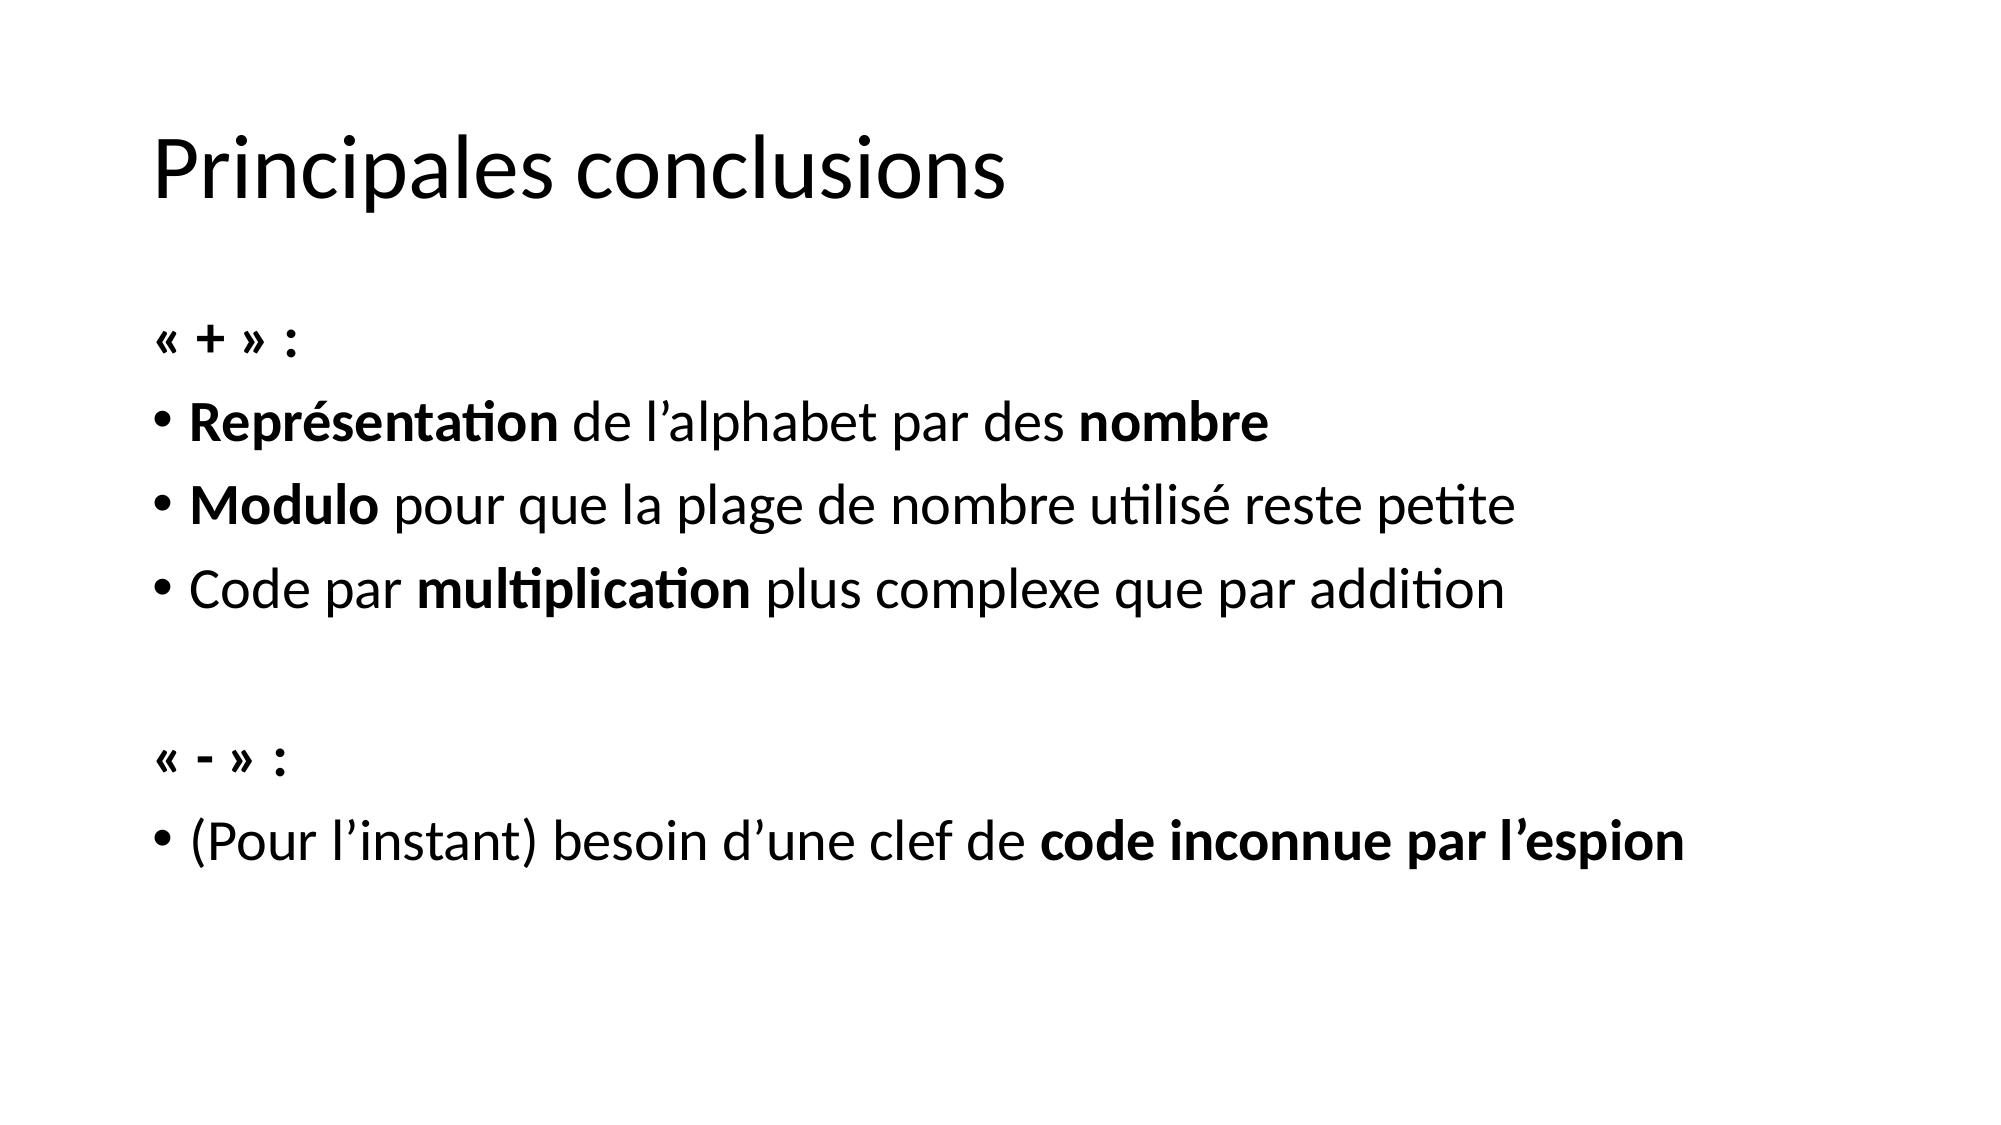

# Principales conclusions
« + » :
Représentation de l’alphabet par des nombre
Modulo pour que la plage de nombre utilisé reste petite
Code par multiplication plus complexe que par addition

« - » :
(Pour l’instant) besoin d’une clef de code inconnue par l’espion